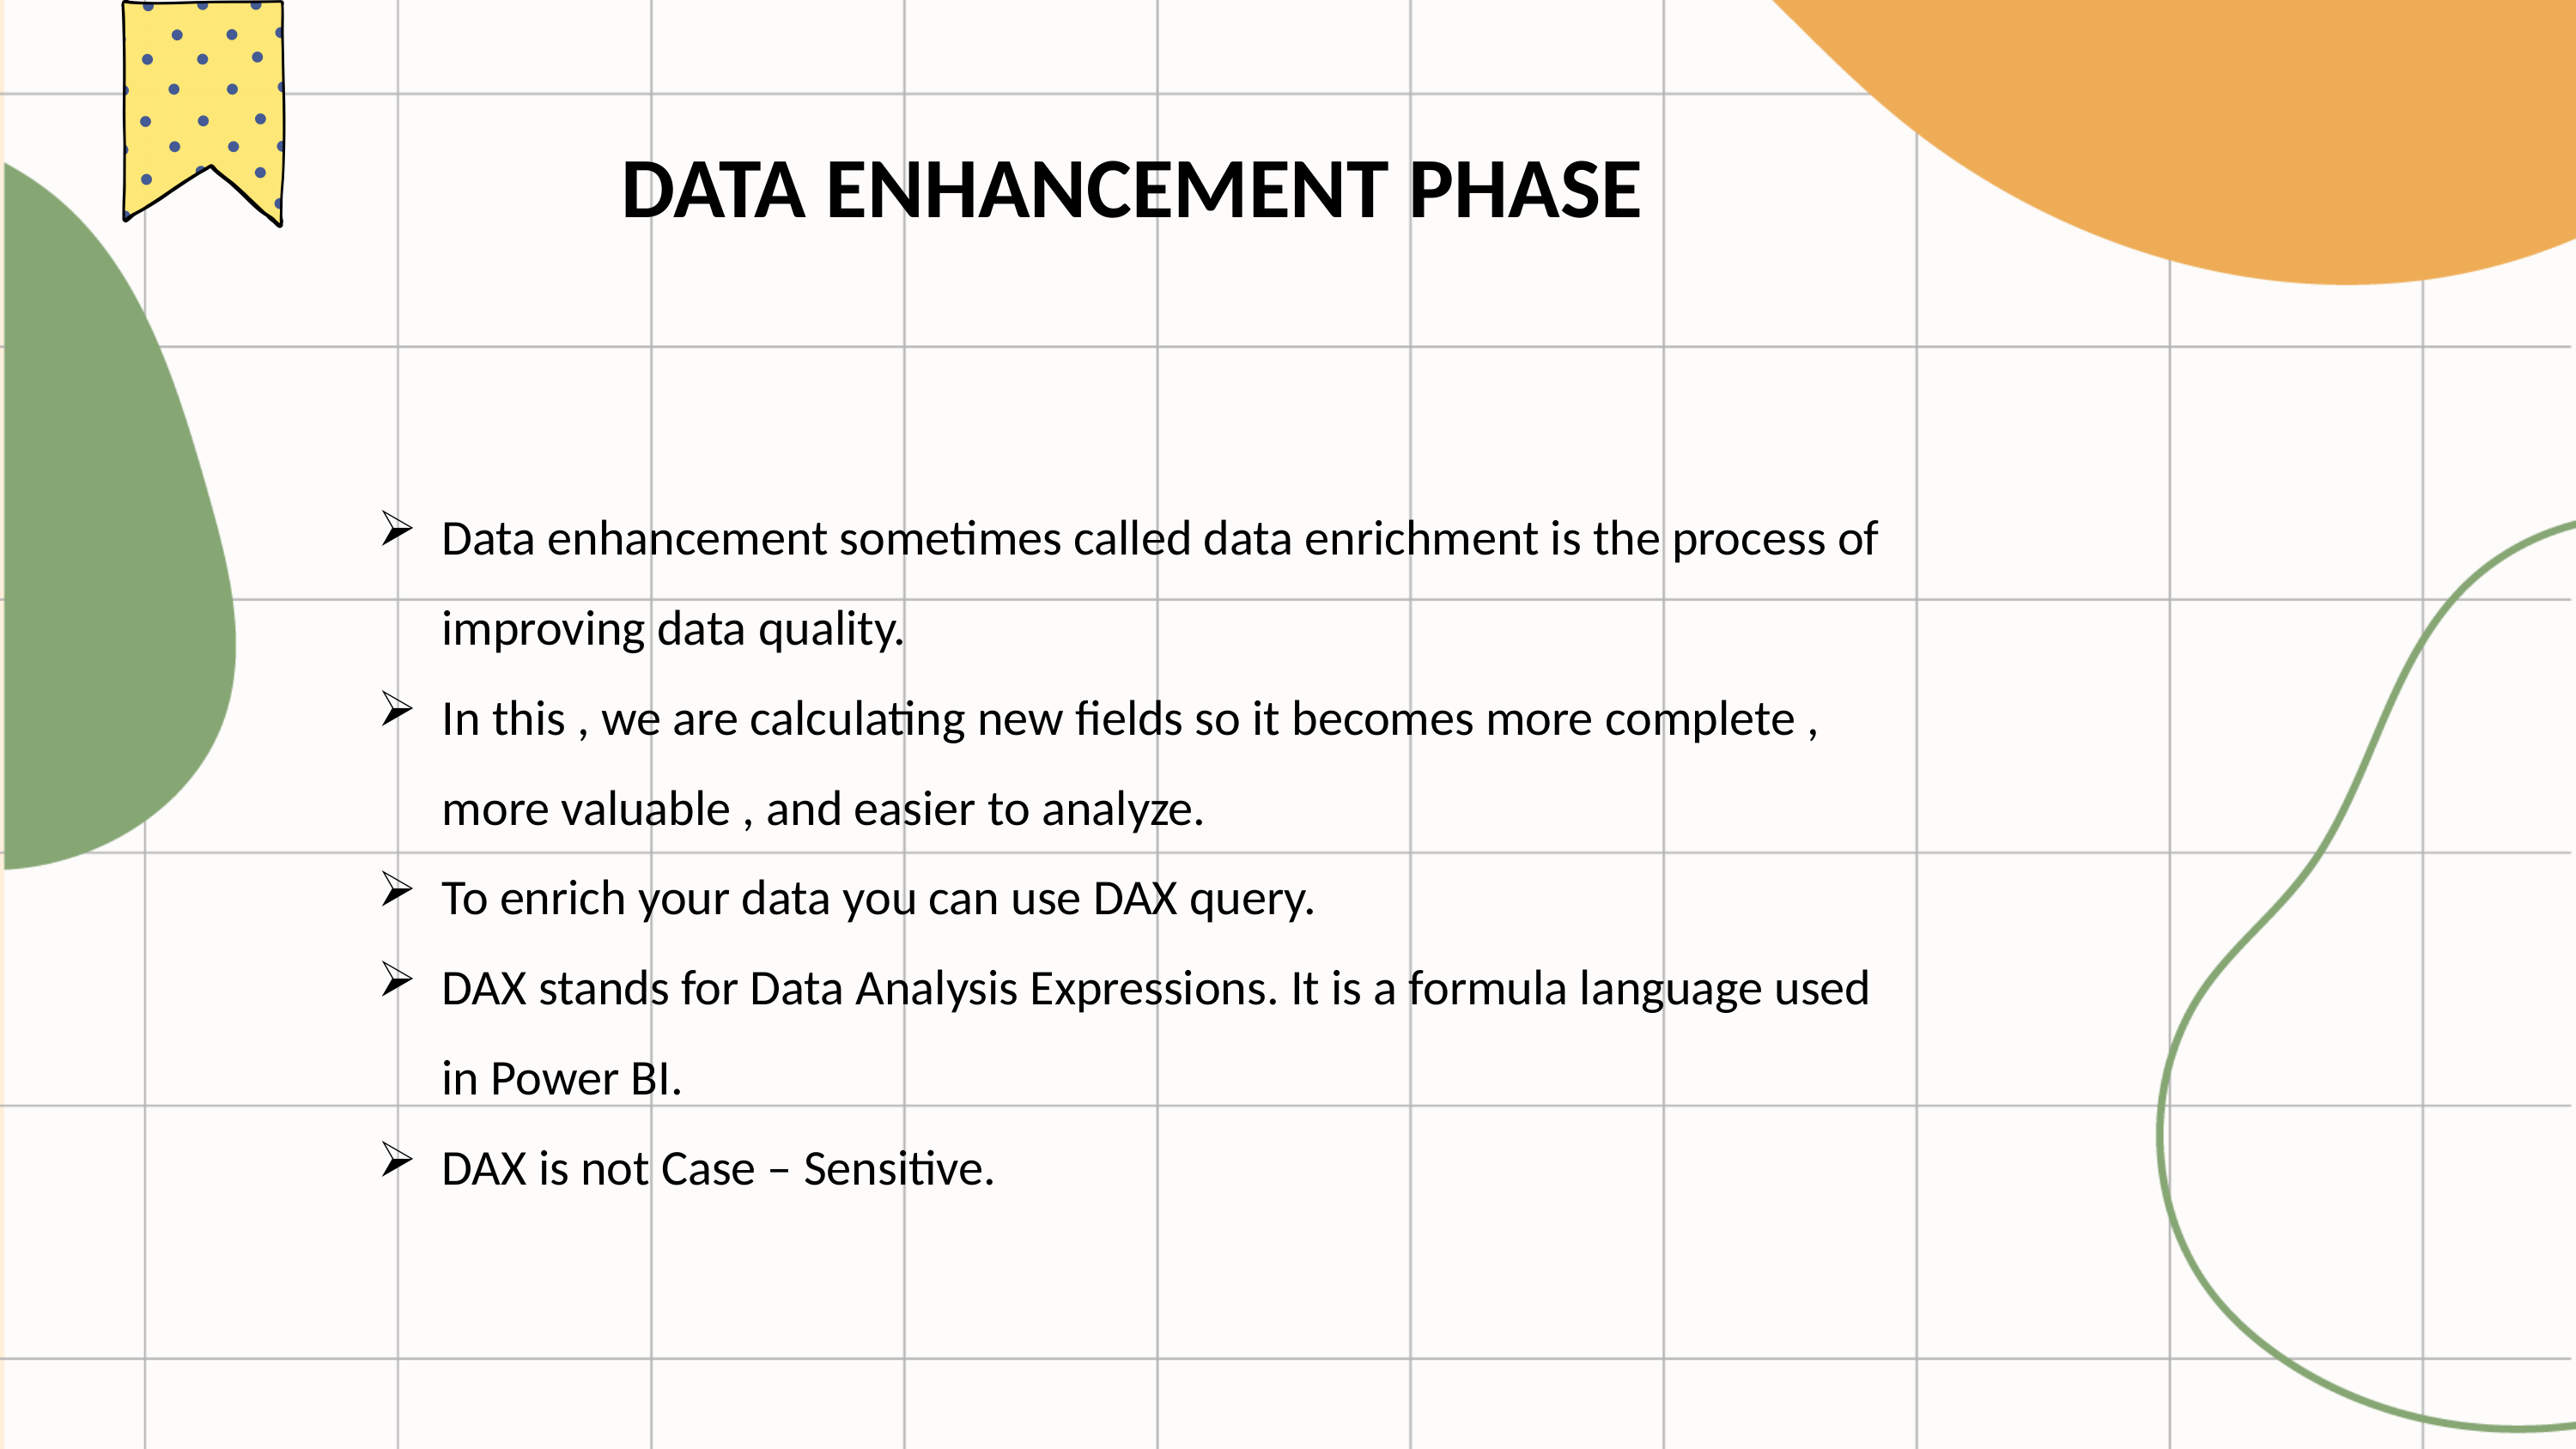

DATA ENHANCEMENT PHASE

Data enhancement sometimes called data enrichment is the process of improving data quality.
In this , we are calculating new fields so it becomes more complete , more valuable , and easier to analyze.
To enrich your data you can use DAX query.
DAX stands for Data Analysis Expressions. It is a formula language used in Power BI.
DAX is not Case – Sensitive.